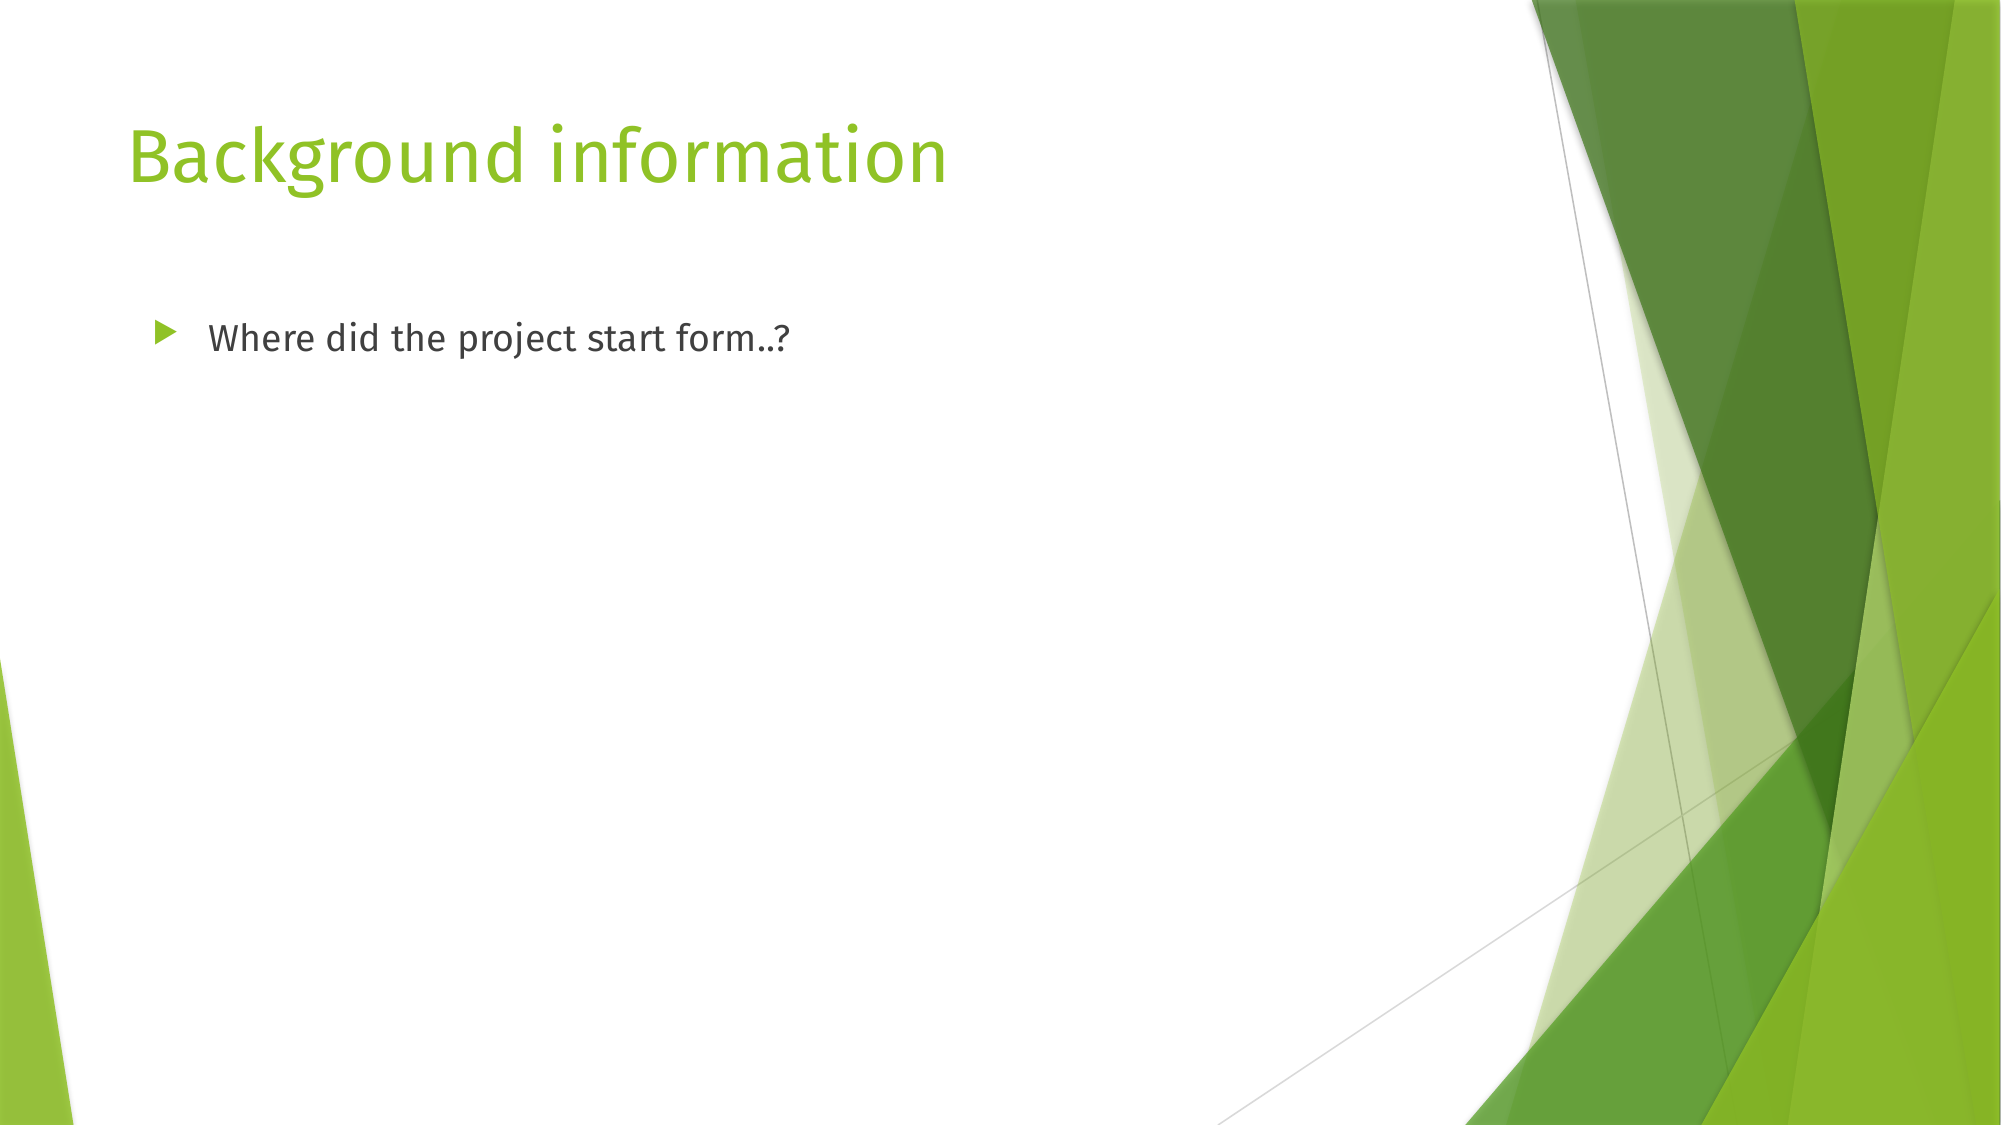

# Background information
Where did the project start form..?